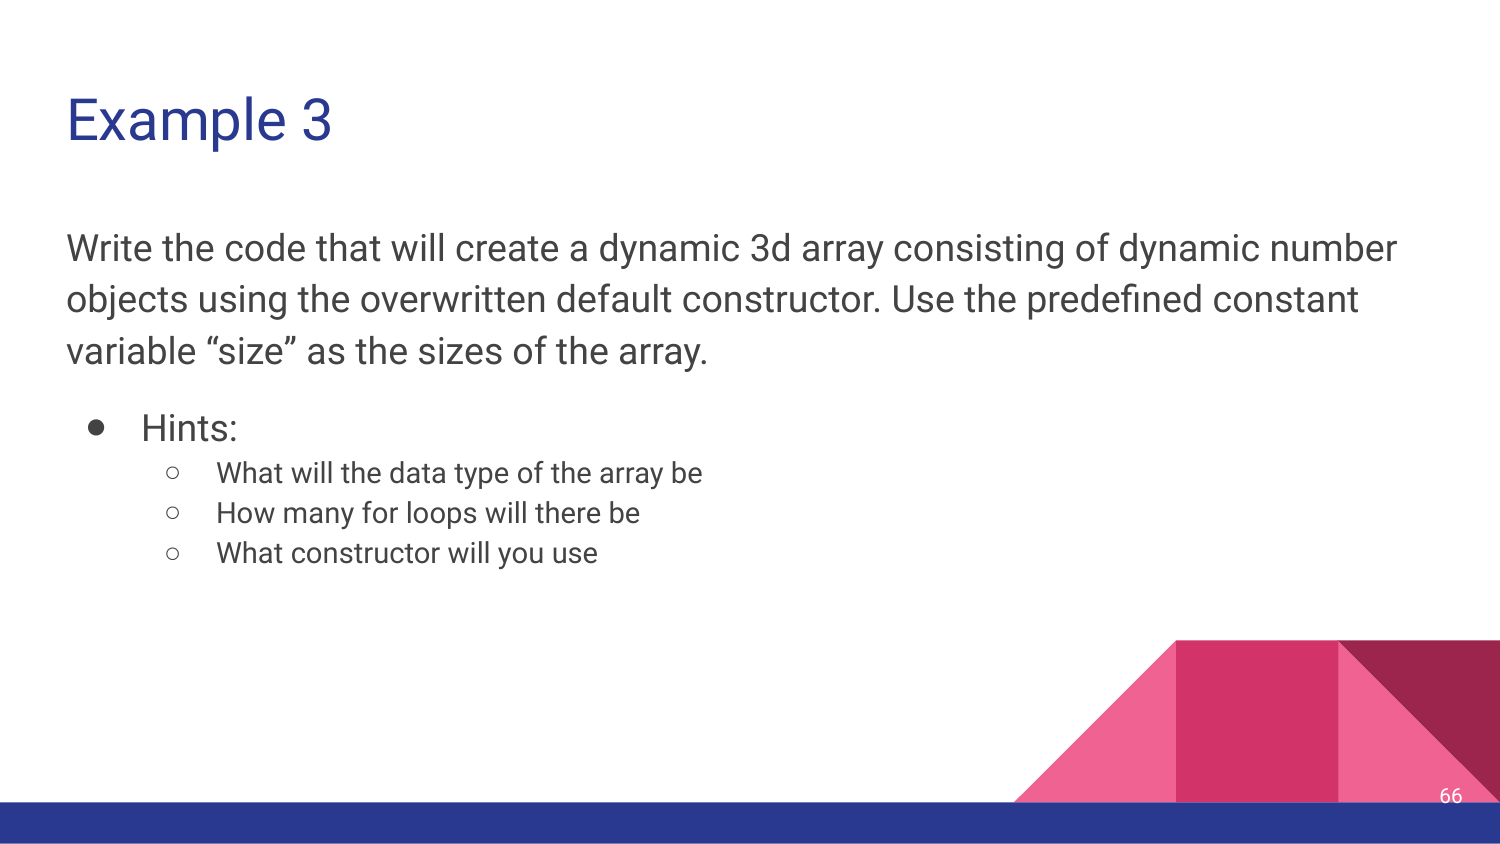

# Example 3
Write the code that will create a dynamic 3d array consisting of dynamic number objects using the overwritten default constructor. Use the predefined constant variable “size” as the sizes of the array.
Hints:
What will the data type of the array be
How many for loops will there be
What constructor will you use
66